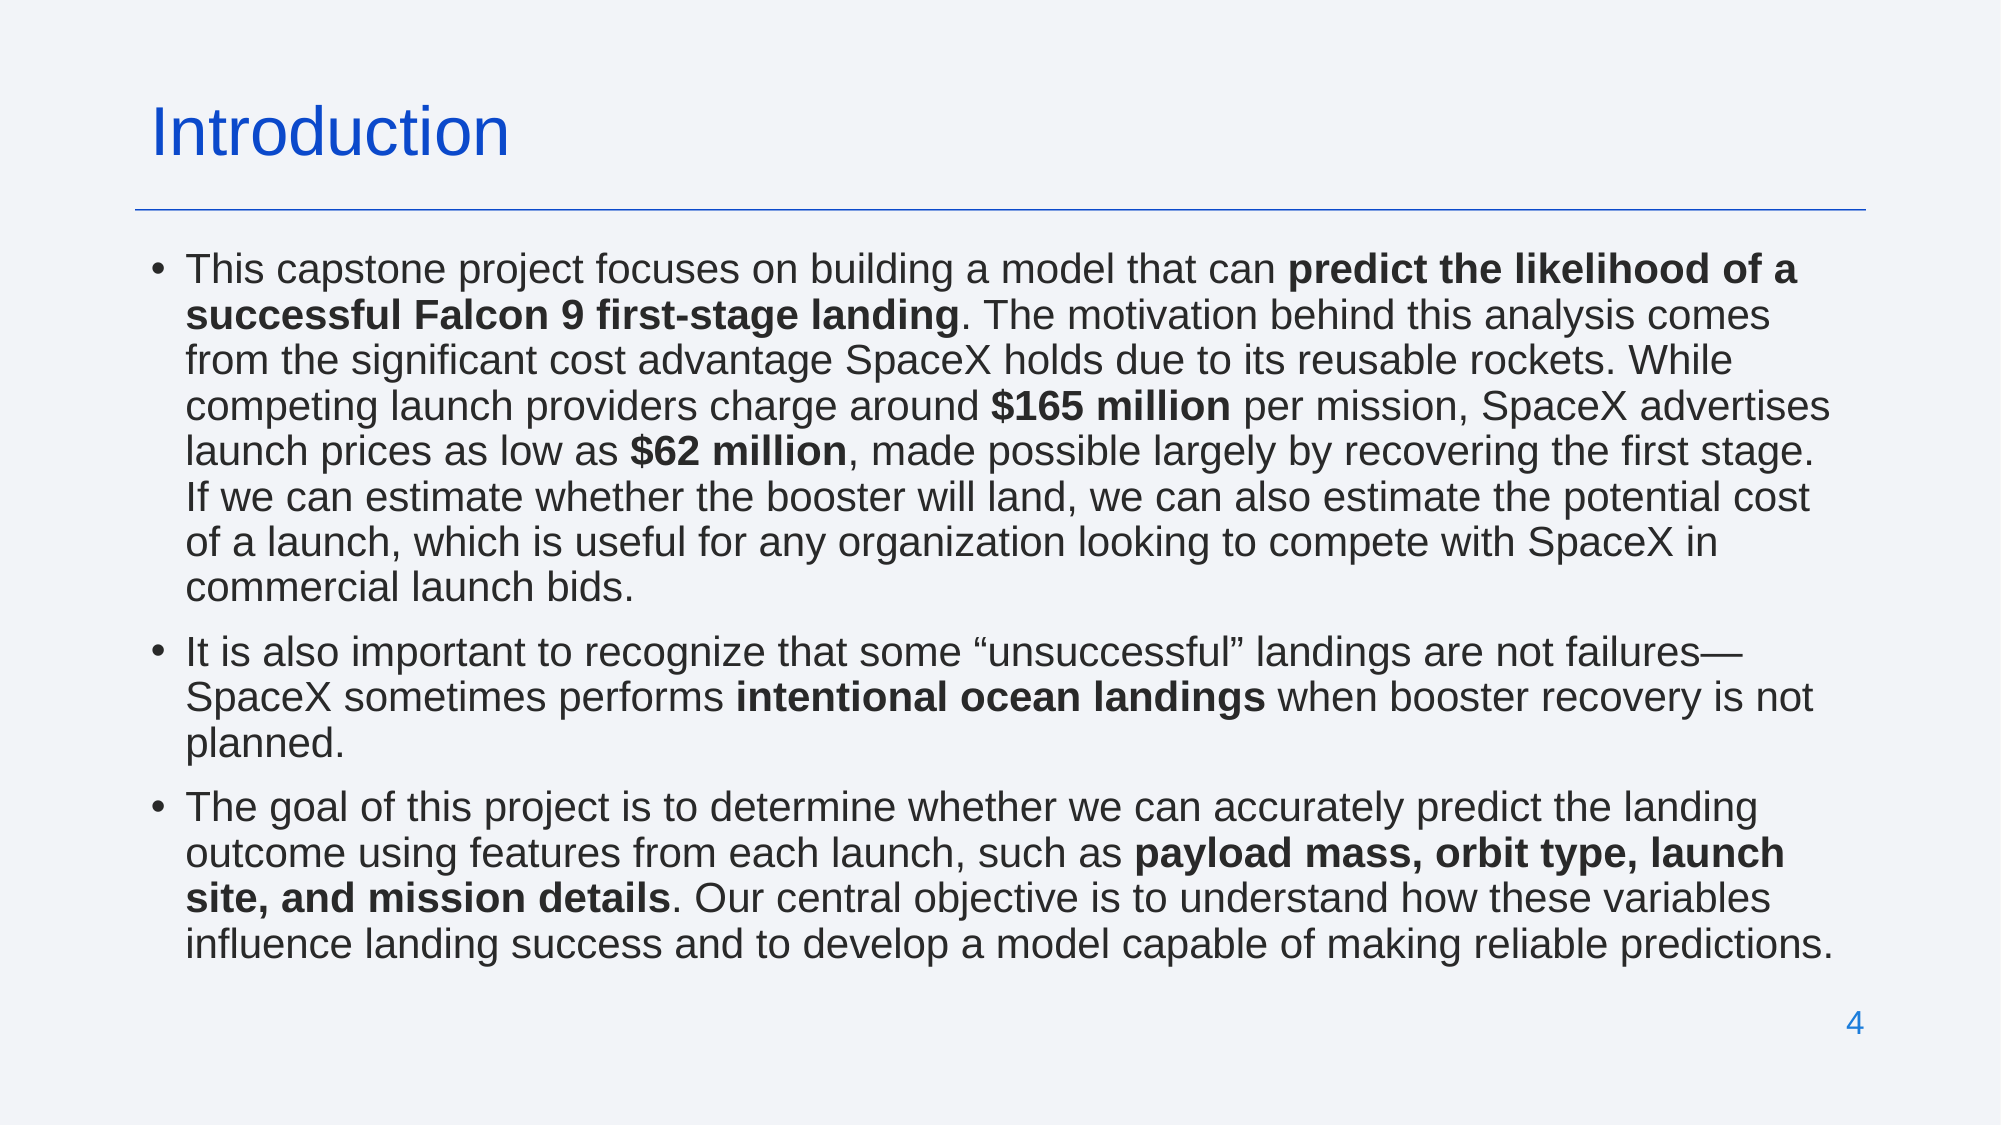

Introduction
This capstone project focuses on building a model that can predict the likelihood of a successful Falcon 9 first-stage landing. The motivation behind this analysis comes from the significant cost advantage SpaceX holds due to its reusable rockets. While competing launch providers charge around $165 million per mission, SpaceX advertises launch prices as low as $62 million, made possible largely by recovering the first stage. If we can estimate whether the booster will land, we can also estimate the potential cost of a launch, which is useful for any organization looking to compete with SpaceX in commercial launch bids.
It is also important to recognize that some “unsuccessful” landings are not failures—SpaceX sometimes performs intentional ocean landings when booster recovery is not planned.
The goal of this project is to determine whether we can accurately predict the landing outcome using features from each launch, such as payload mass, orbit type, launch site, and mission details. Our central objective is to understand how these variables influence landing success and to develop a model capable of making reliable predictions.

4